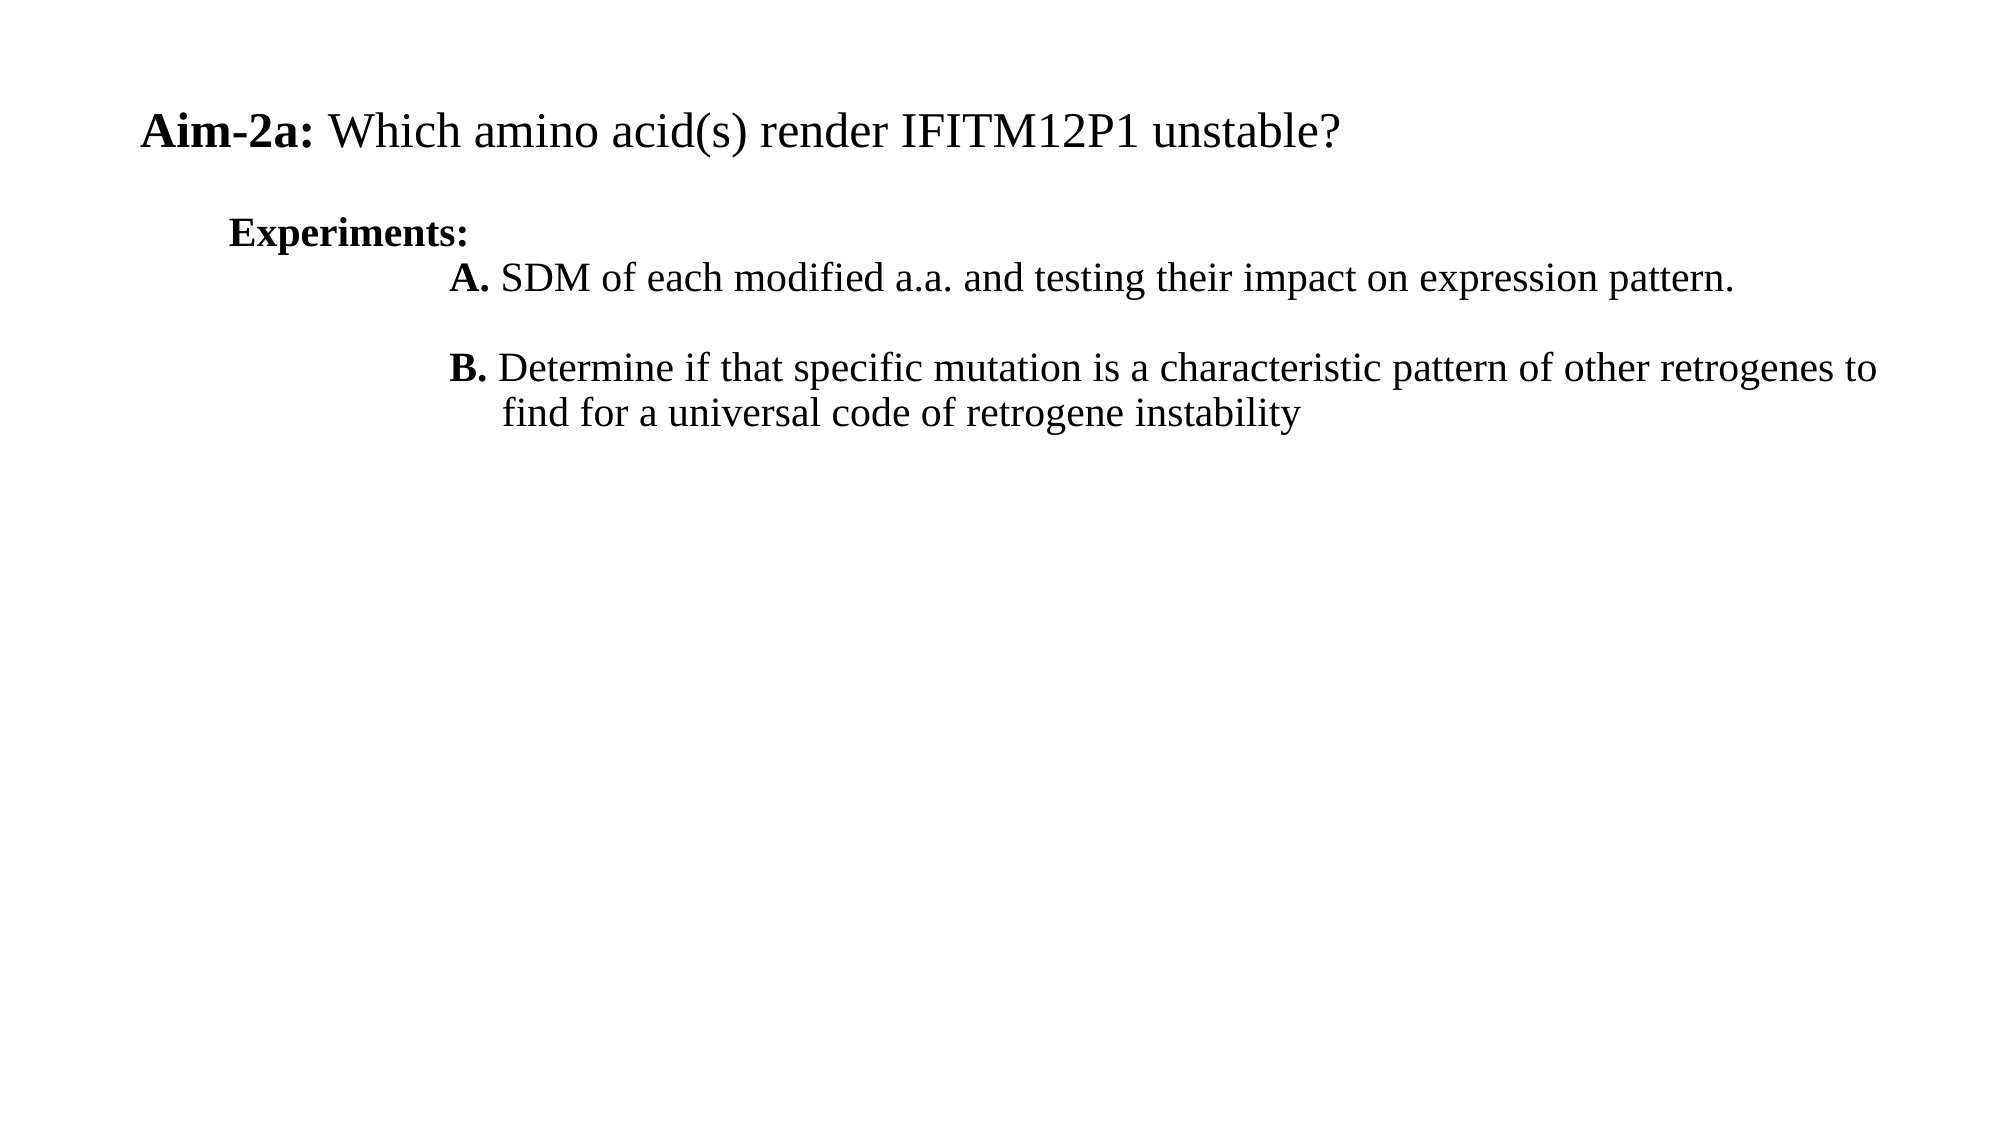

Aim-2a: Which amino acid(s) render IFITM12P1 unstable?
Experiments:
                     A. SDM of each modified a.a. and testing their impact on expression pattern.

                     B. Determine if that specific mutation is a characteristic pattern of other retrogenes to
                          find for a universal code of retrogene instability